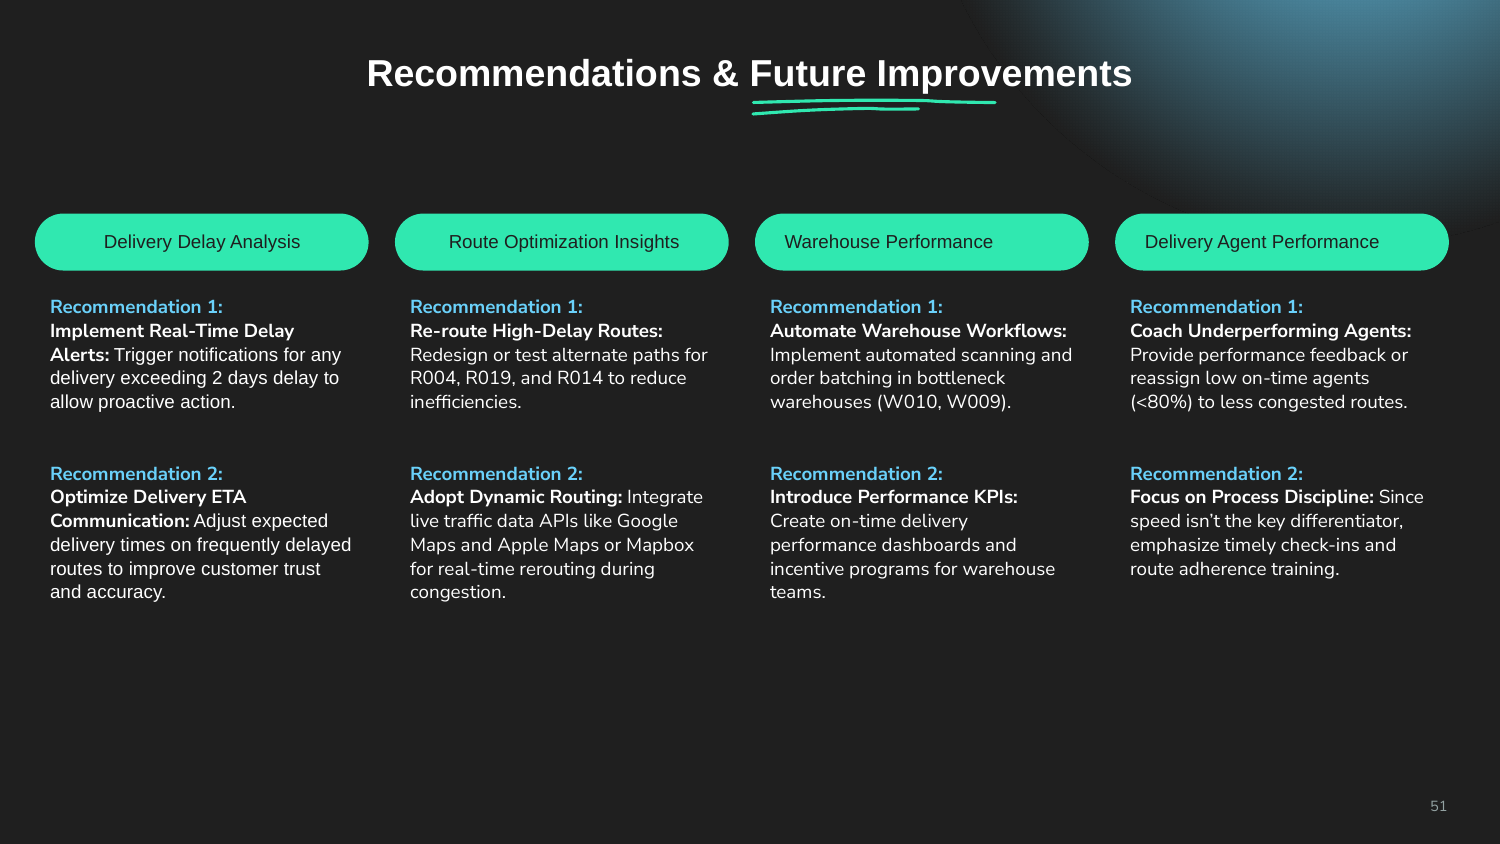

# Recommendations & Future Improvements

Delivery Delay Analysis
Route Optimization Insights
Warehouse Performance
Delivery Agent Performance
Recommendation 1:
Implement Real-Time Delay Alerts: Trigger notifications for any delivery exceeding 2 days delay to allow proactive action.

Recommendation 2:
Optimize Delivery ETA Communication: Adjust expected delivery times on frequently delayed routes to improve customer trust and accuracy.

Recommendation 1:
Re-route High-Delay Routes: Redesign or test alternate paths for R004, R019, and R014 to reduce inefficiencies.

Recommendation 2:
Adopt Dynamic Routing: Integrate live traffic data APIs like Google Maps and Apple Maps or Mapbox  for real-time rerouting during congestion.
Recommendation 1:
Automate Warehouse Workflows: Implement automated scanning and order batching in bottleneck warehouses (W010, W009).

Recommendation 2:
Introduce Performance KPIs: Create on-time delivery performance dashboards and incentive programs for warehouse teams.
Recommendation 1:
Coach Underperforming Agents: Provide performance feedback or reassign low on-time agents (<80%) to less congested routes.

Recommendation 2:
Focus on Process Discipline: Since speed isn’t the key differentiator, emphasize timely check-ins and route adherence training.